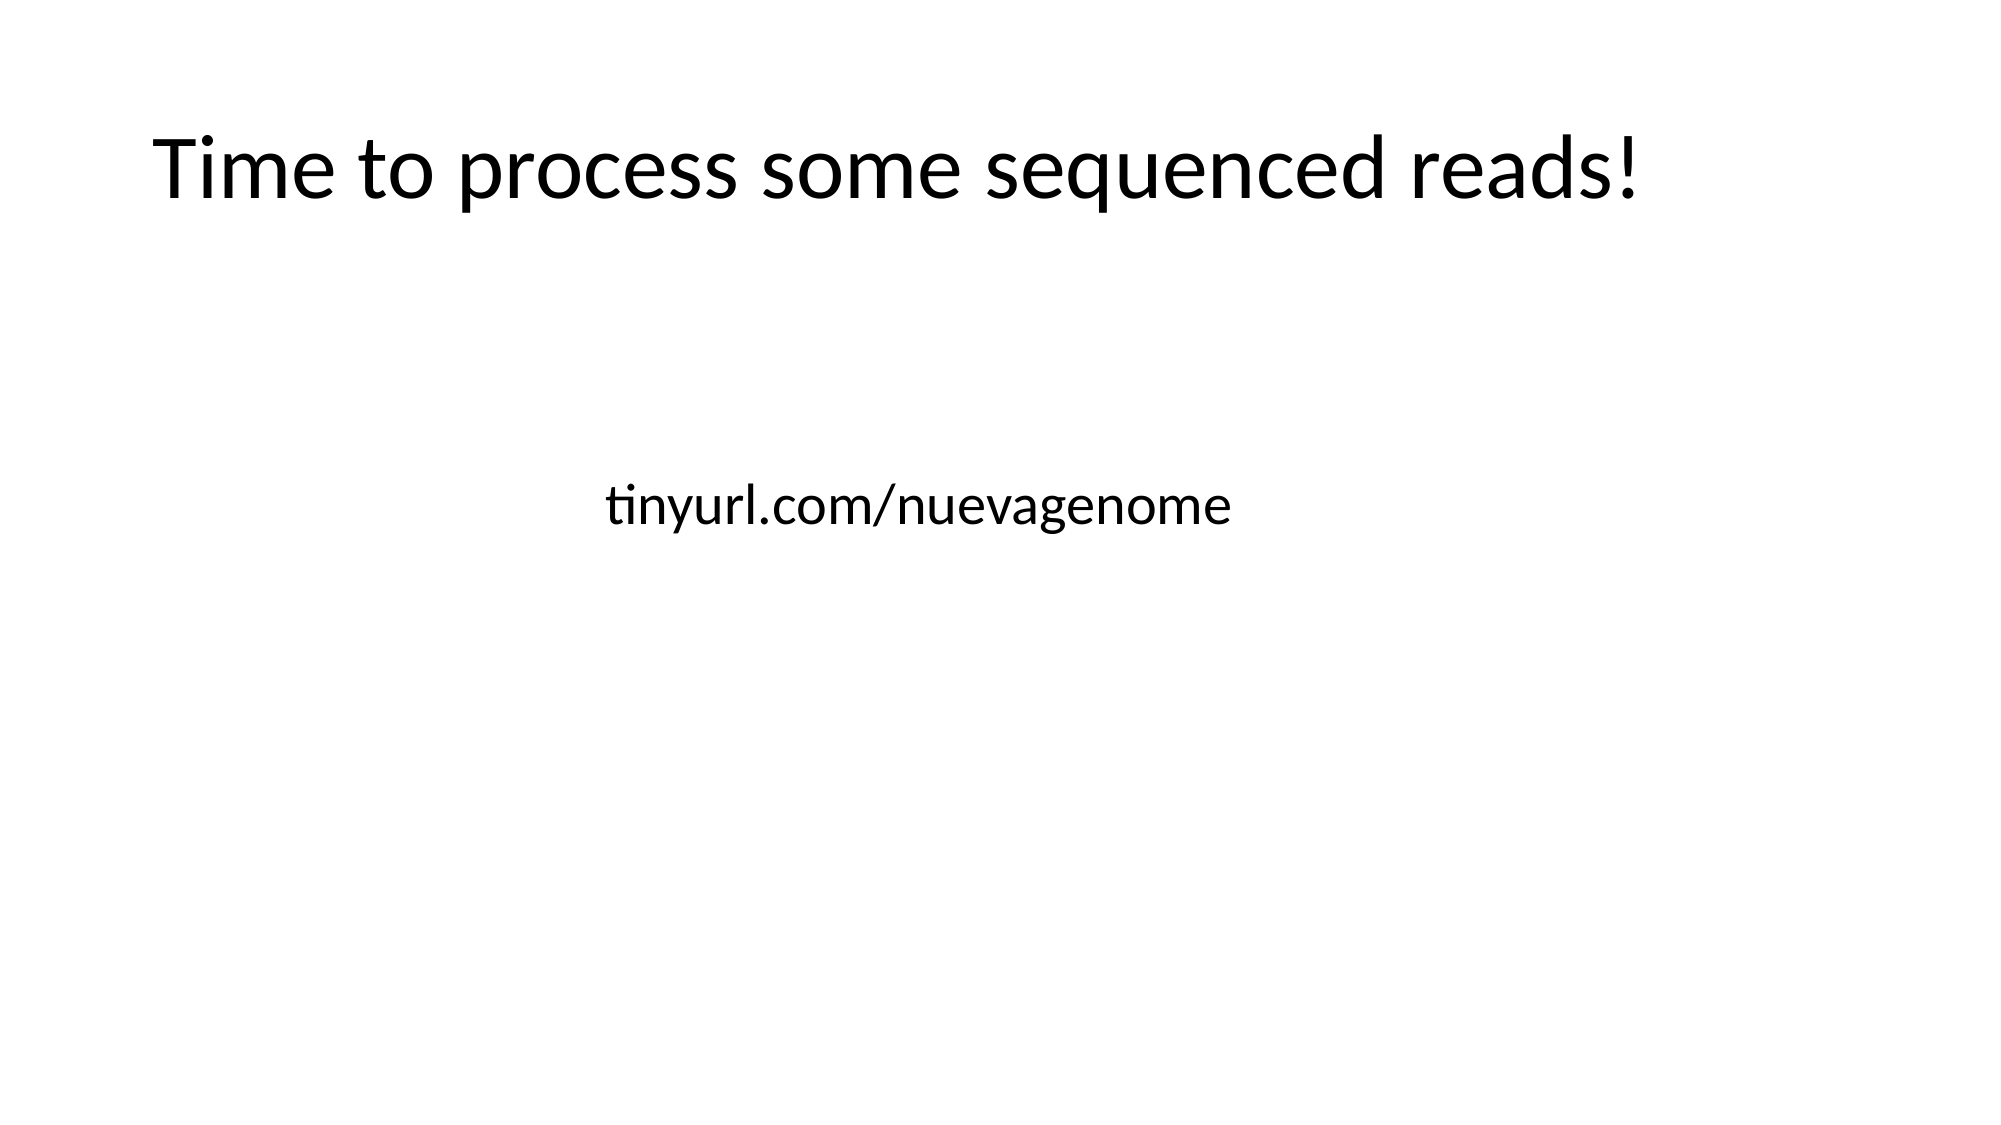

# Time to process some sequenced reads!
tinyurl.com/nuevagenome